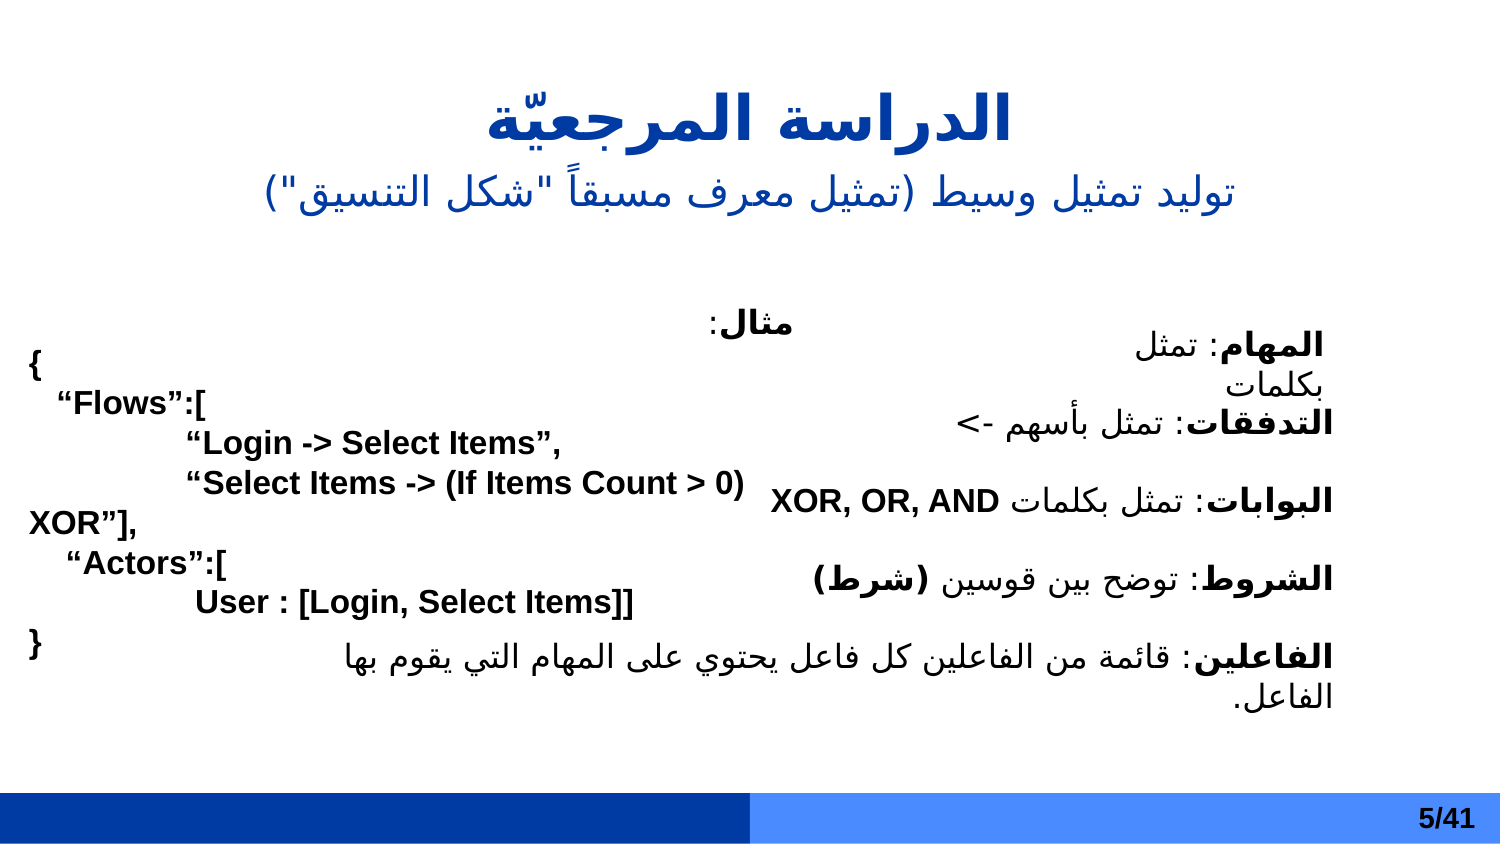

الدراسة المرجعيّة
توليد تمثيل وسيط (تمثيل معرف مسبقاً "شكل التنسيق")
مثال:
{
   “Flows”:[
                 “Login -> Select Items”,
                 “Select Items -> (If Items Count > 0) XOR”],
    “Actors”:[
                  User : [Login, Select Items]]
}
المهام: تمثل بكلمات
التدفقات: تمثل بأسهم ->
البوابات: تمثل بكلمات XOR, OR, AND
الشروط: توضح بين قوسين (شرط)
الفاعلين: قائمة من الفاعلين كل فاعل يحتوي على المهام التي يقوم بها الفاعل.
5/41